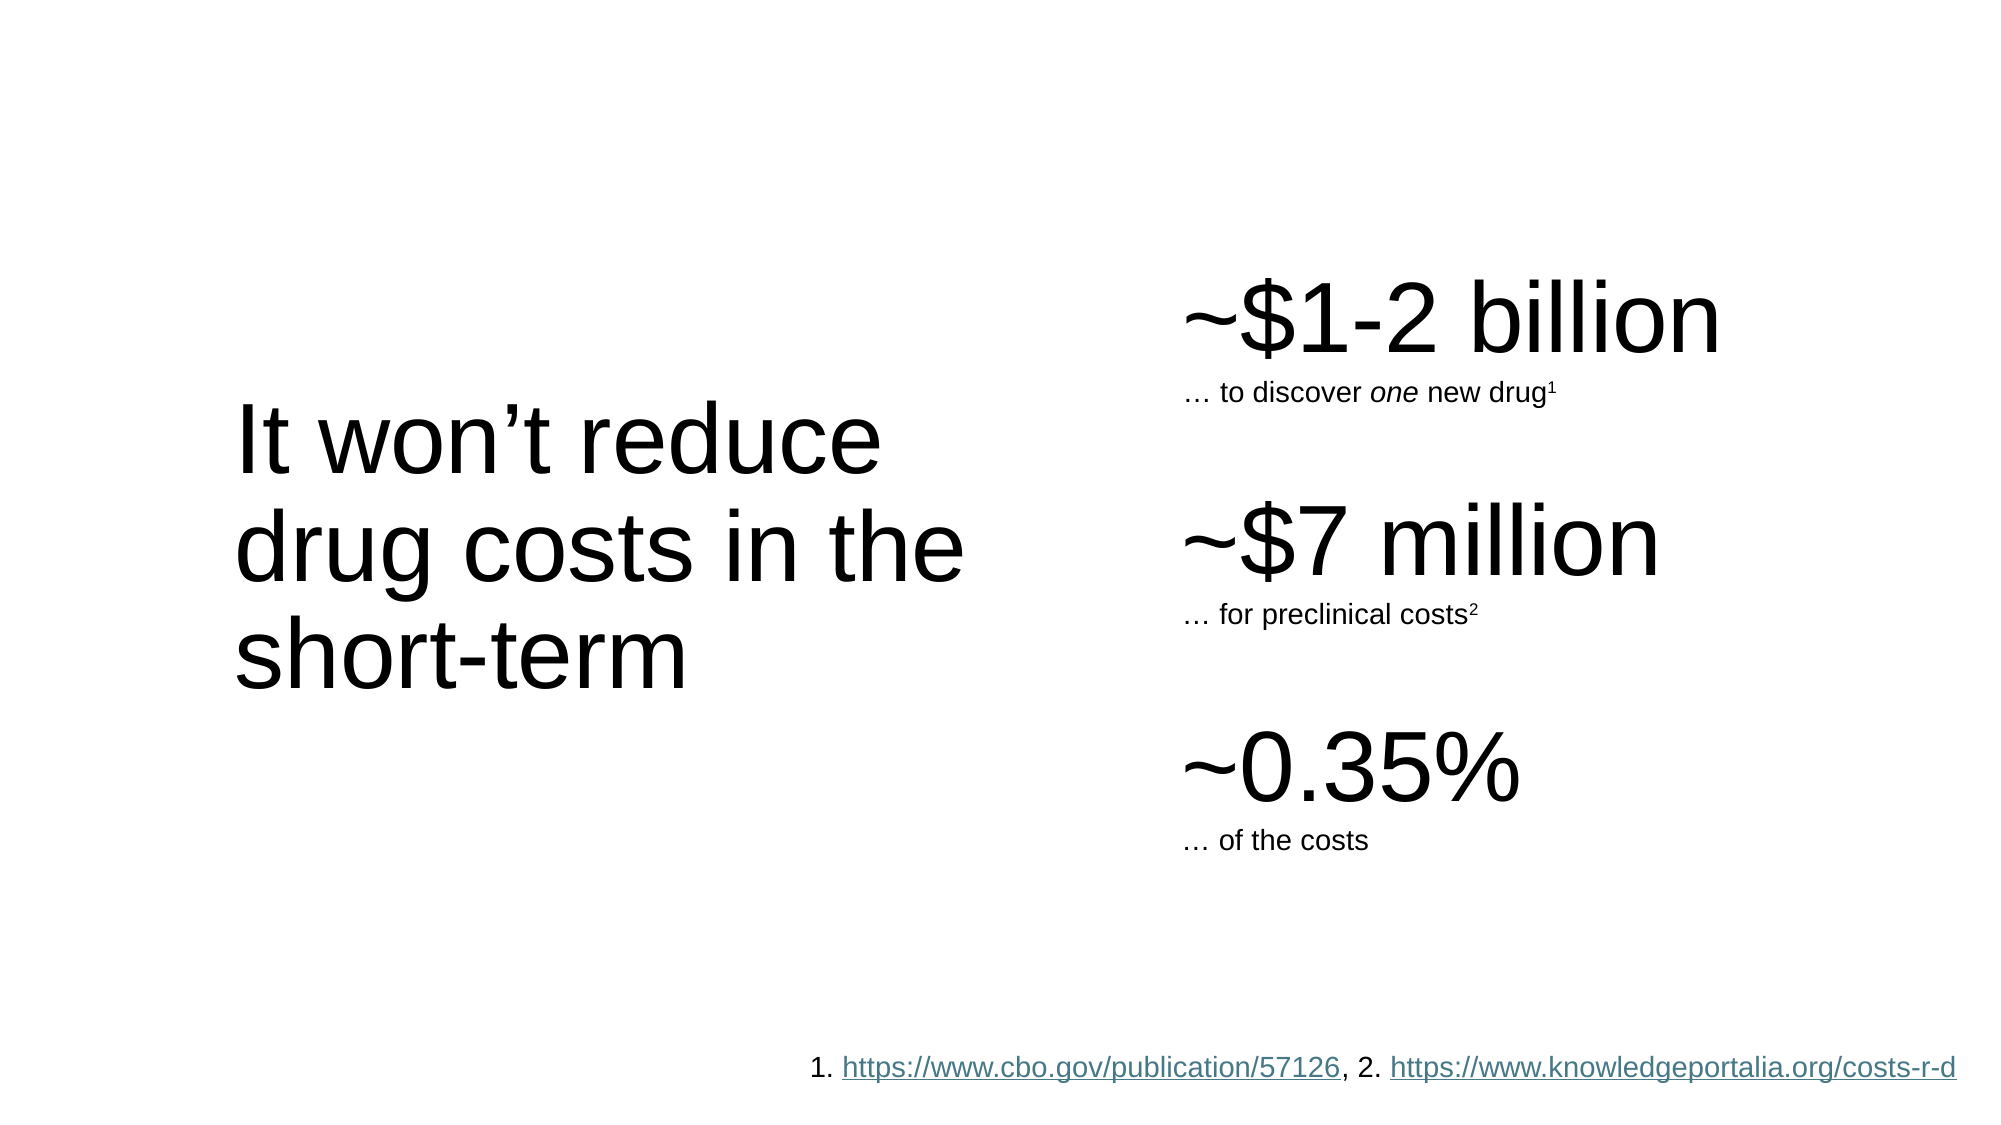

~$1-2 billion
… to discover one new drug1
It won’t reduce drug costs in the short-term

~$7 million
… for preclinical costs2
~0.35%
… of the costs
1. https://www.cbo.gov/publication/57126, 2. https://www.knowledgeportalia.org/costs-r-d